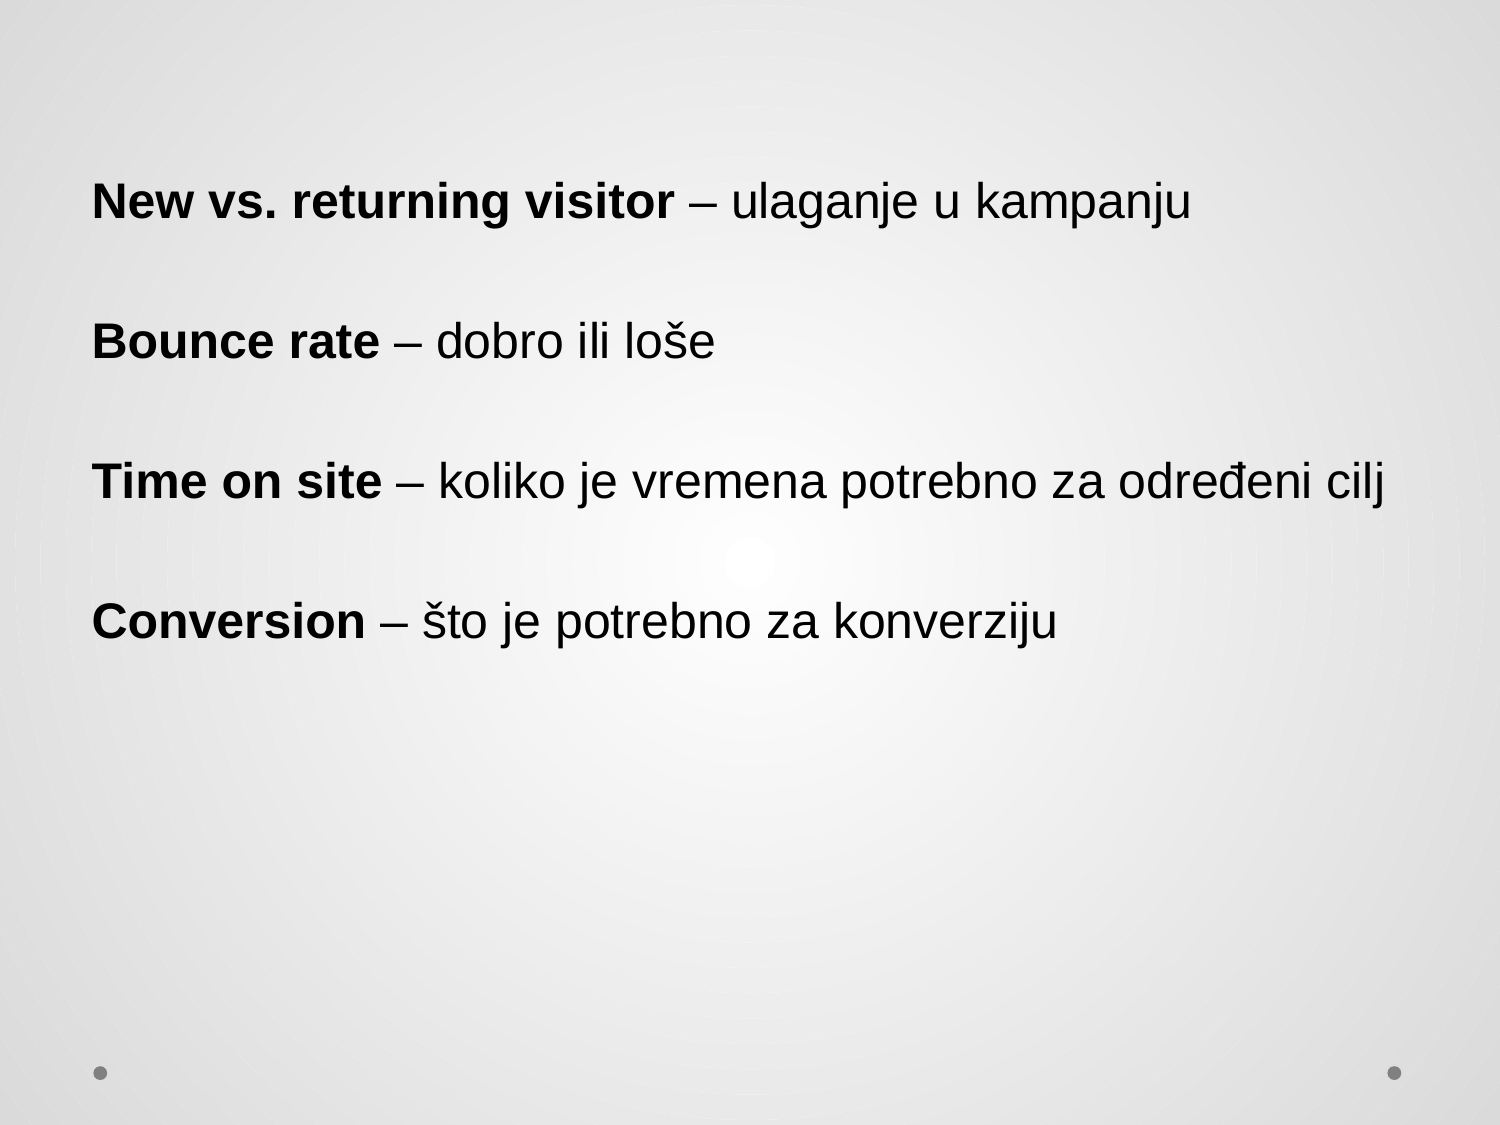

New vs. returning visitor – ulaganje u kampanju

Bounce rate – dobro ili loše

Time on site – koliko je vremena potrebno za određeni cilj

Conversion – što je potrebno za konverziju